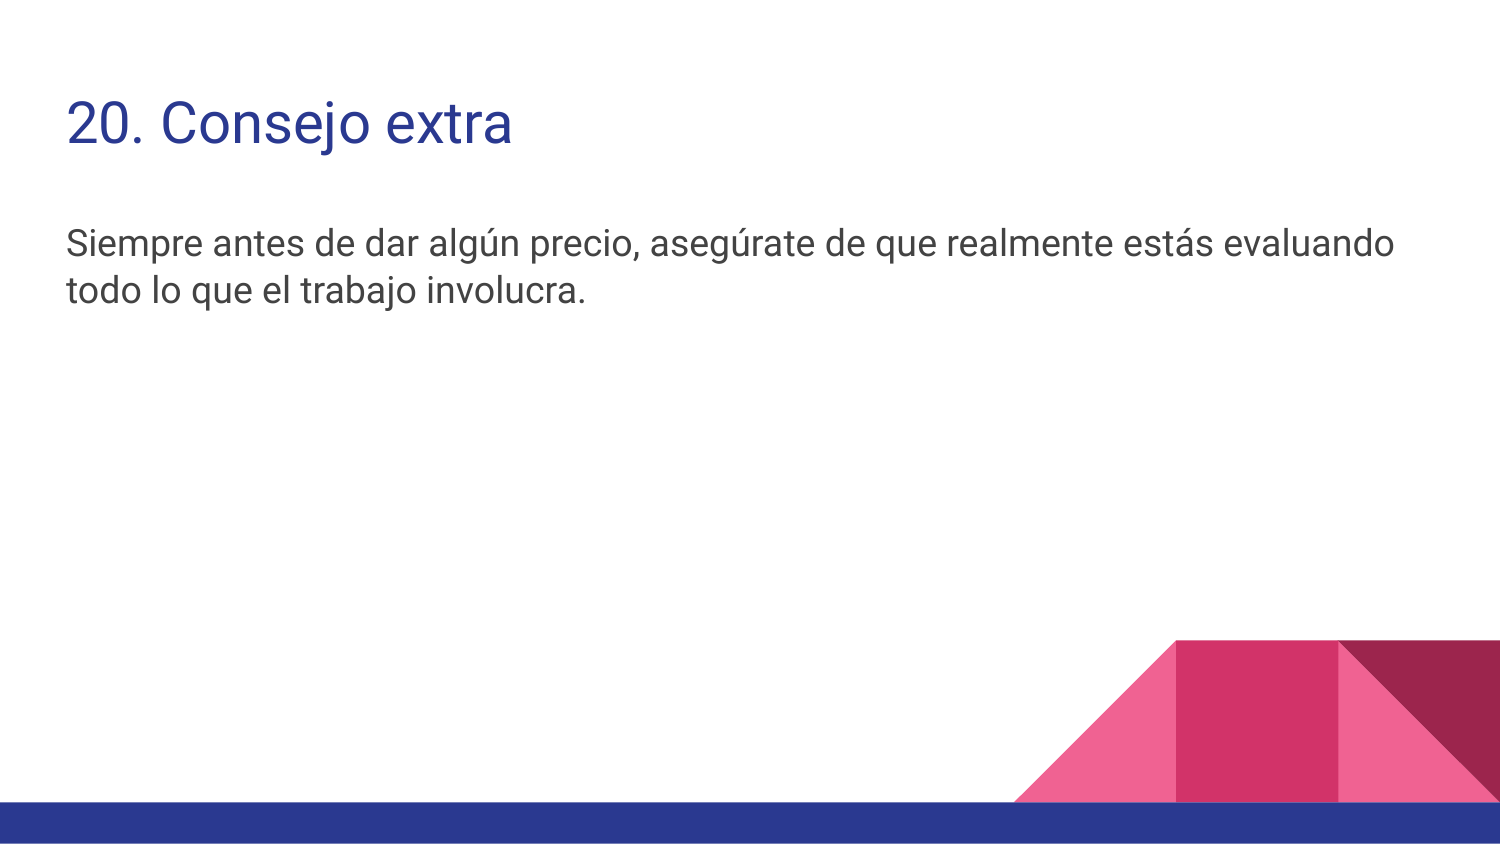

# 20. Consejo extra
Siempre antes de dar algún precio, asegúrate de que realmente estás evaluando todo lo que el trabajo involucra.